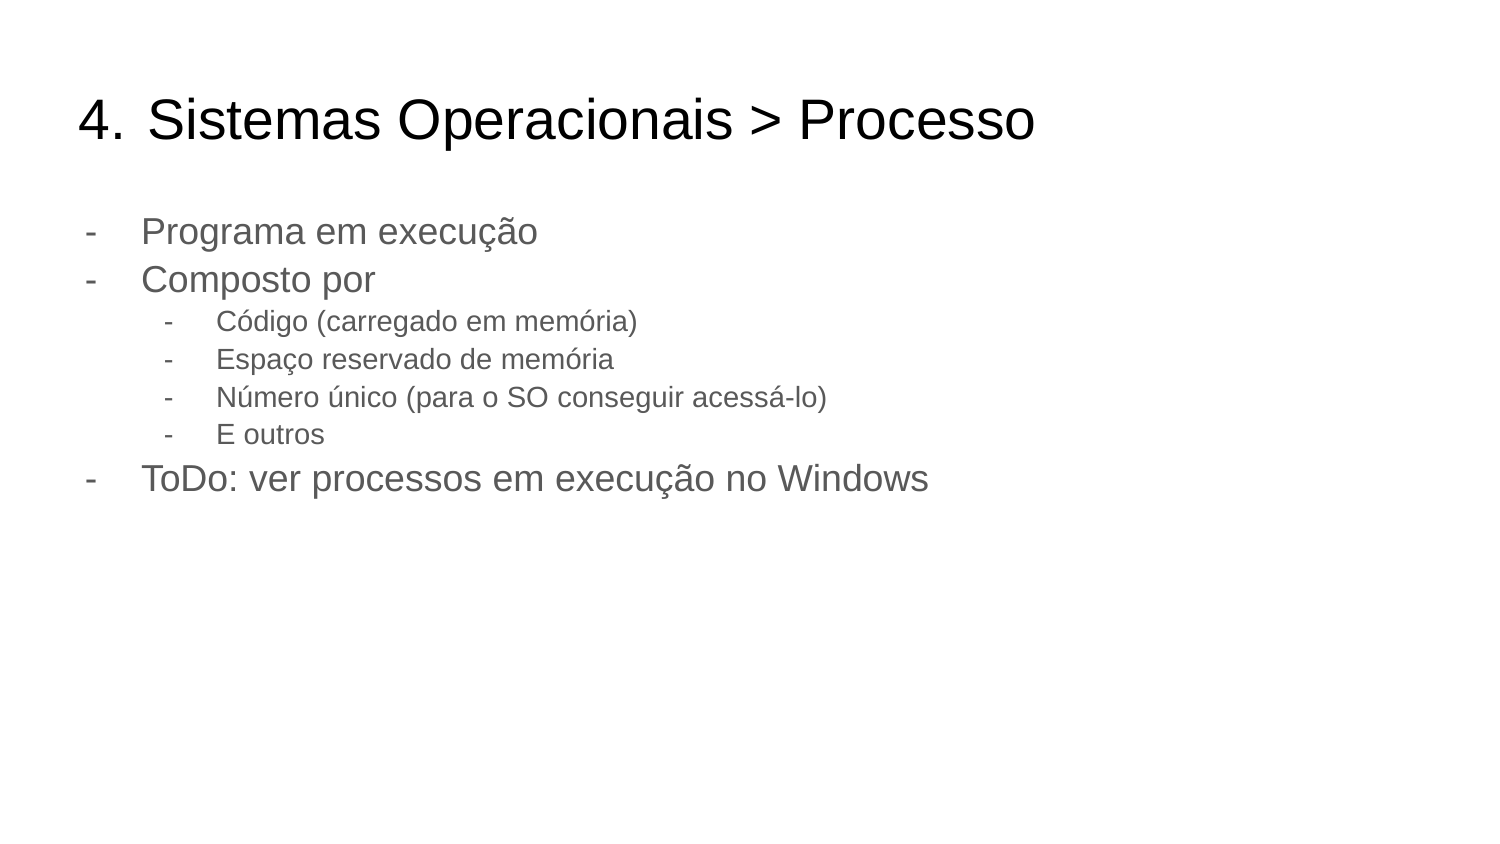

# Sistemas Operacionais > Processo
Programa em execução
Composto por
Código (carregado em memória)
Espaço reservado de memória
Número único (para o SO conseguir acessá-lo)
E outros
ToDo: ver processos em execução no Windows